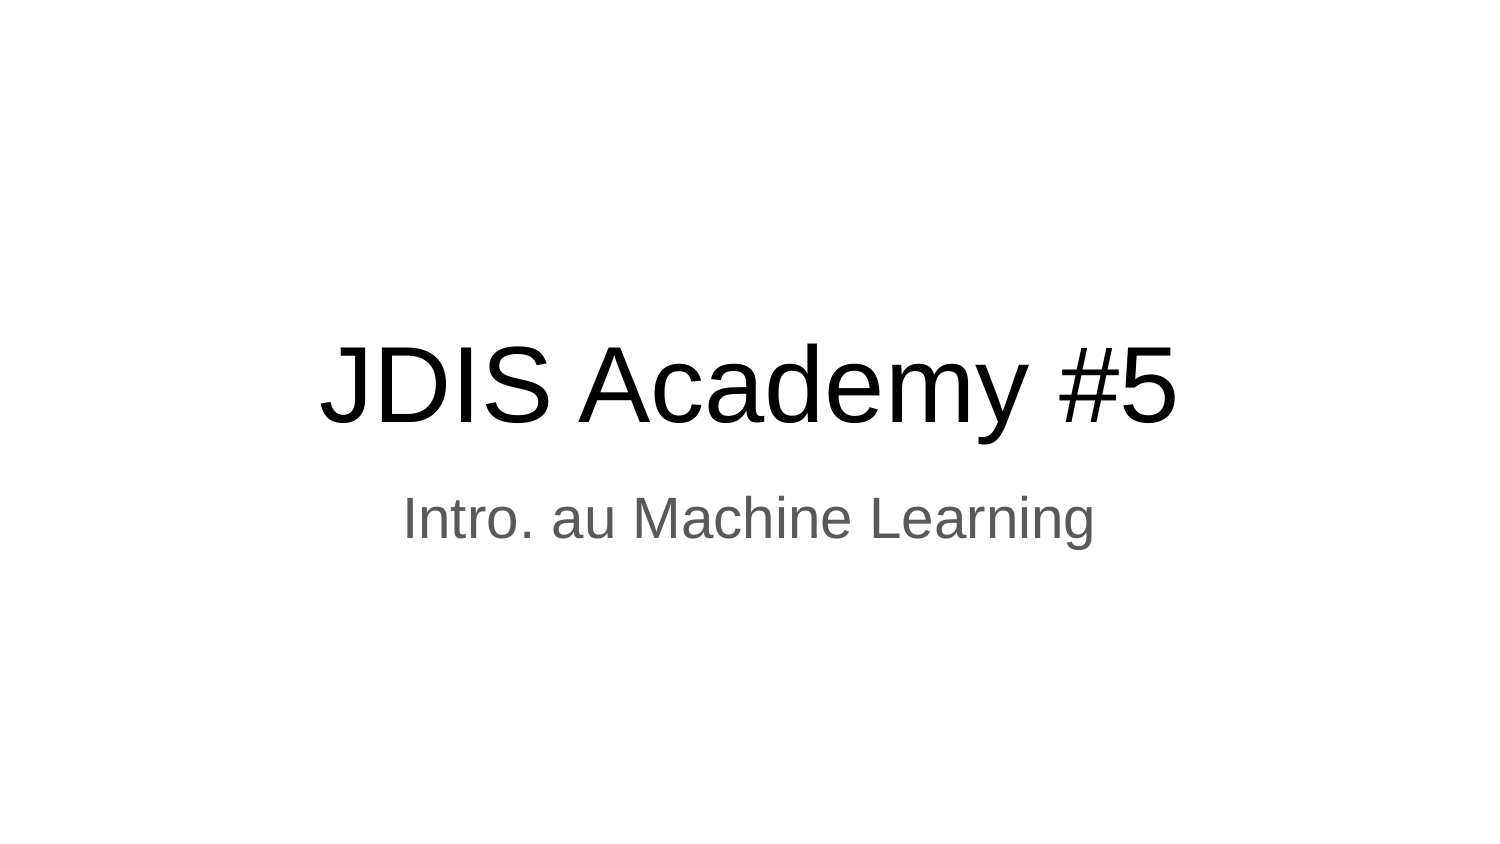

# JDIS Academy #5
Intro. au Machine Learning